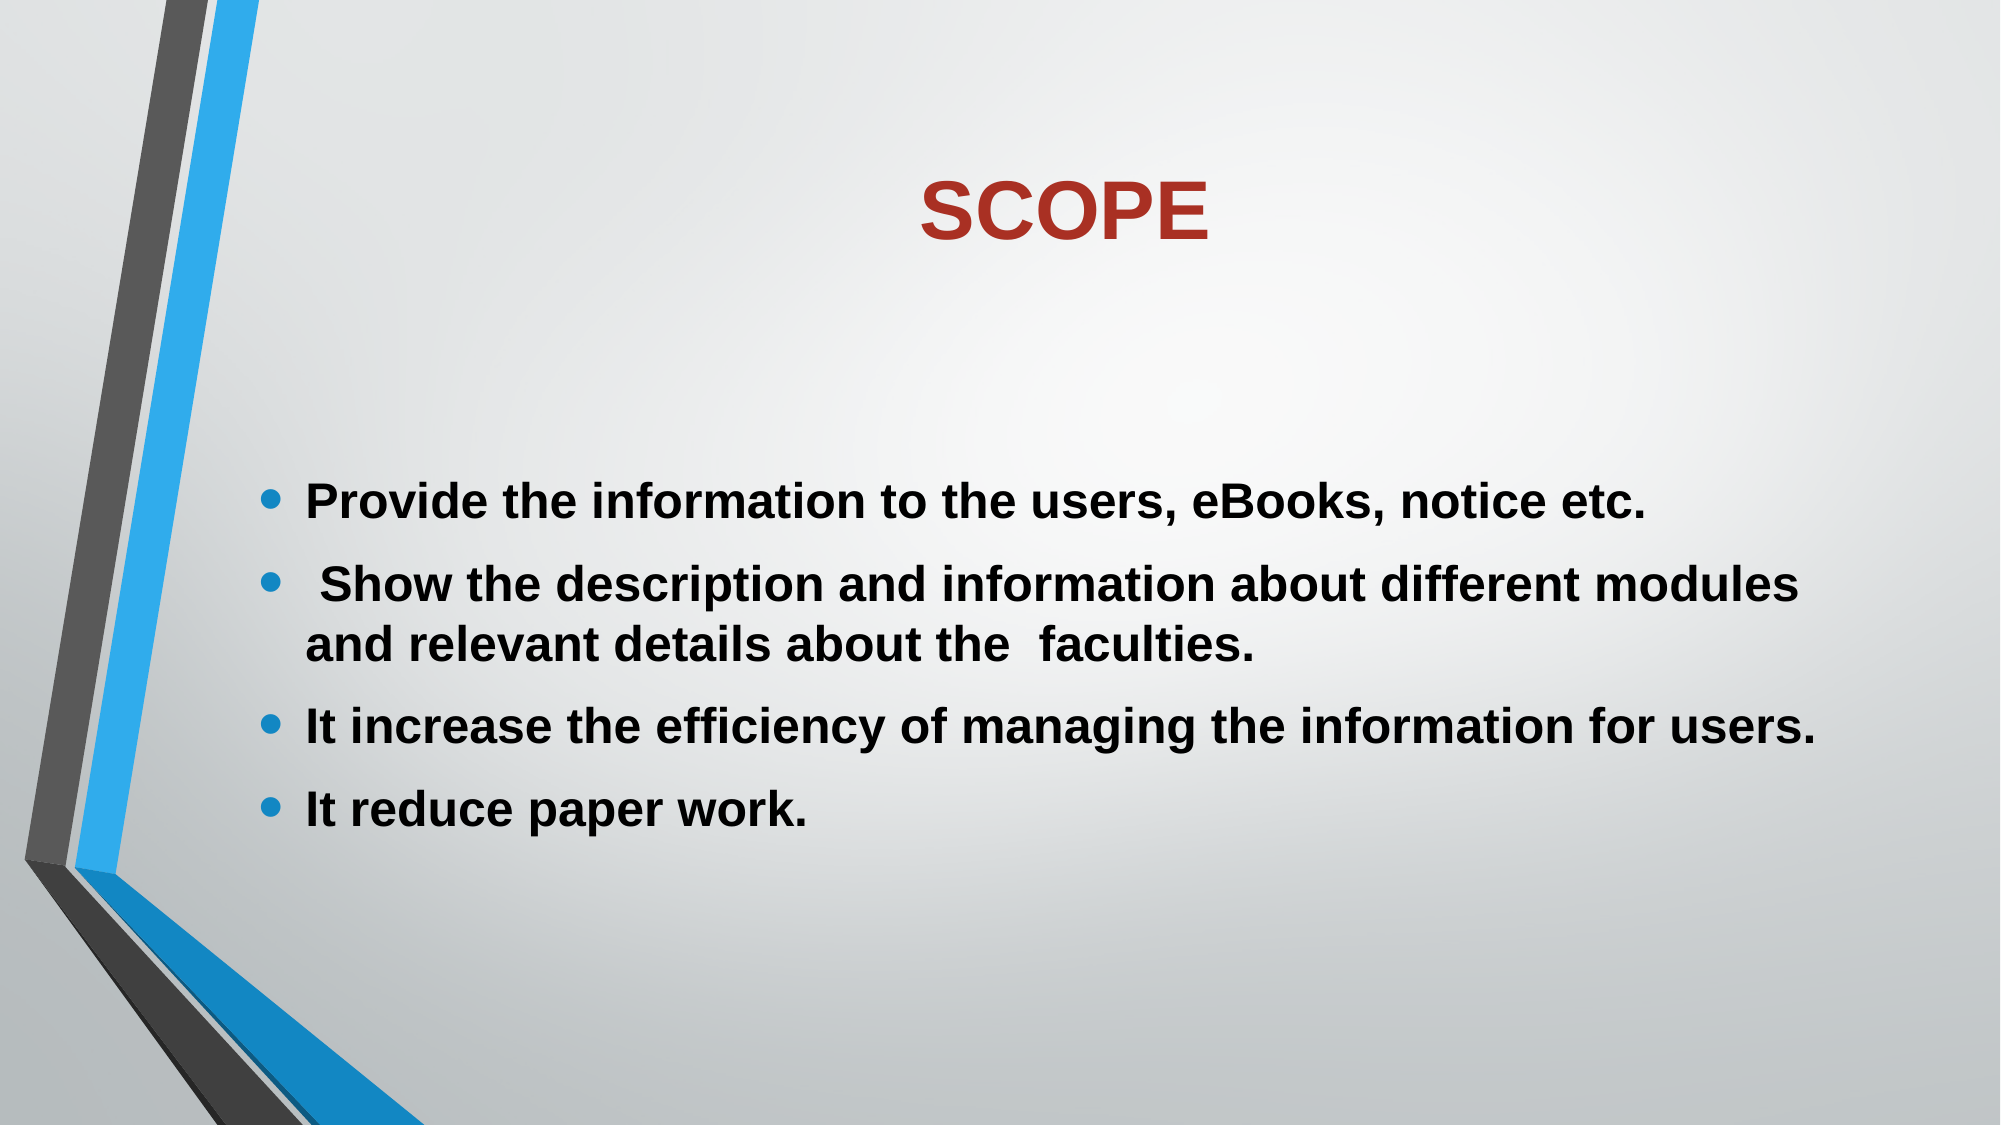

# SCOPE
Provide the information to the users, eBooks, notice etc.
 Show the description and information about different modules and relevant details about the  faculties.
It increase the efficiency of managing the information for users.
It reduce paper work.